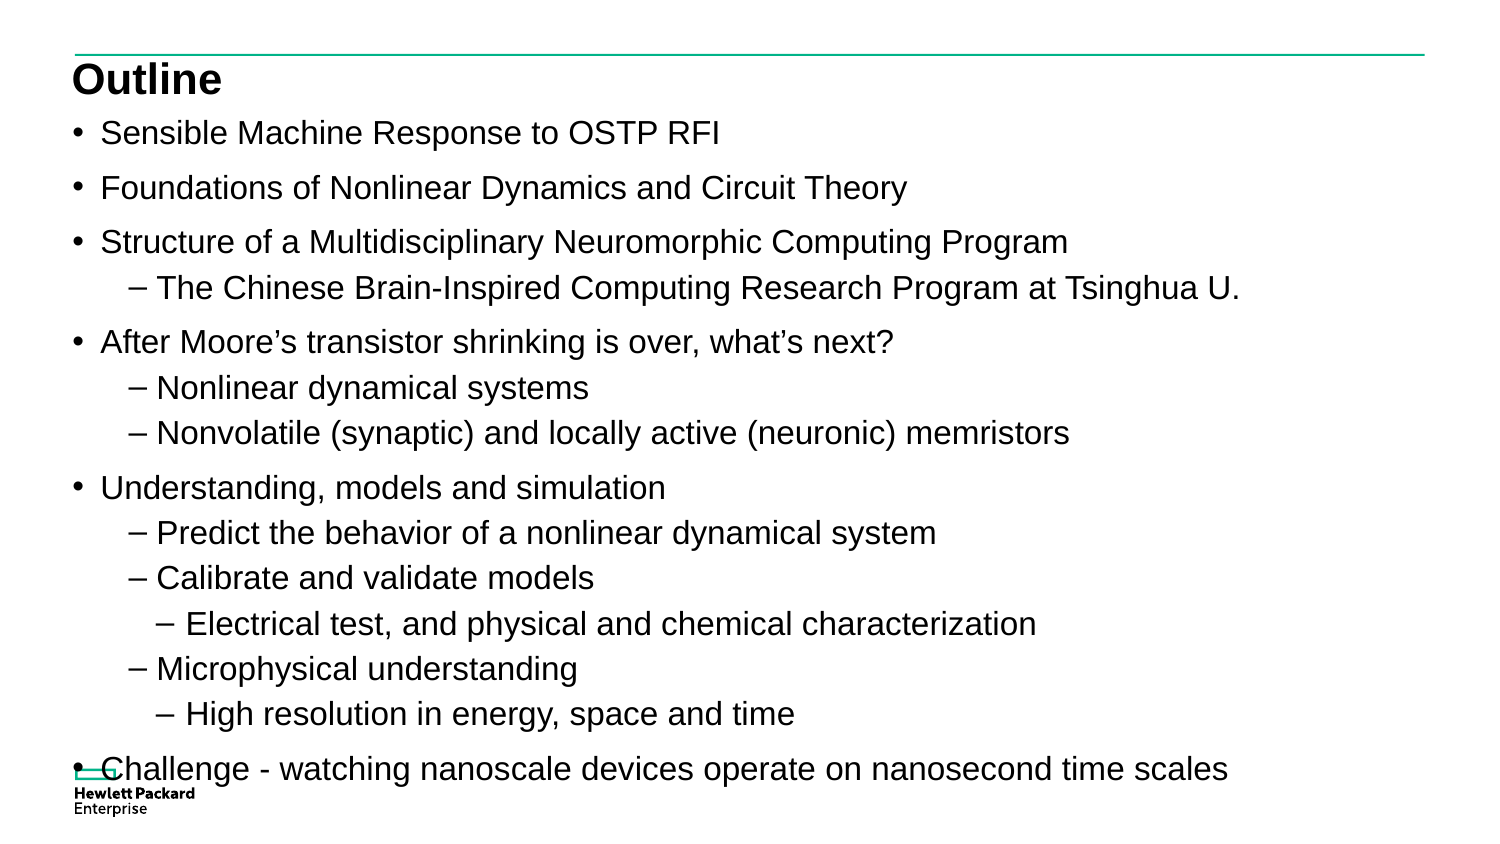

# Outline
Sensible Machine Response to OSTP RFI
Foundations of Nonlinear Dynamics and Circuit Theory
Structure of a Multidisciplinary Neuromorphic Computing Program
The Chinese Brain-Inspired Computing Research Program at Tsinghua U.
After Moore’s transistor shrinking is over, what’s next?
Nonlinear dynamical systems
Nonvolatile (synaptic) and locally active (neuronic) memristors
Understanding, models and simulation
Predict the behavior of a nonlinear dynamical system
Calibrate and validate models
Electrical test, and physical and chemical characterization
Microphysical understanding
High resolution in energy, space and time
Challenge - watching nanoscale devices operate on nanosecond time scales